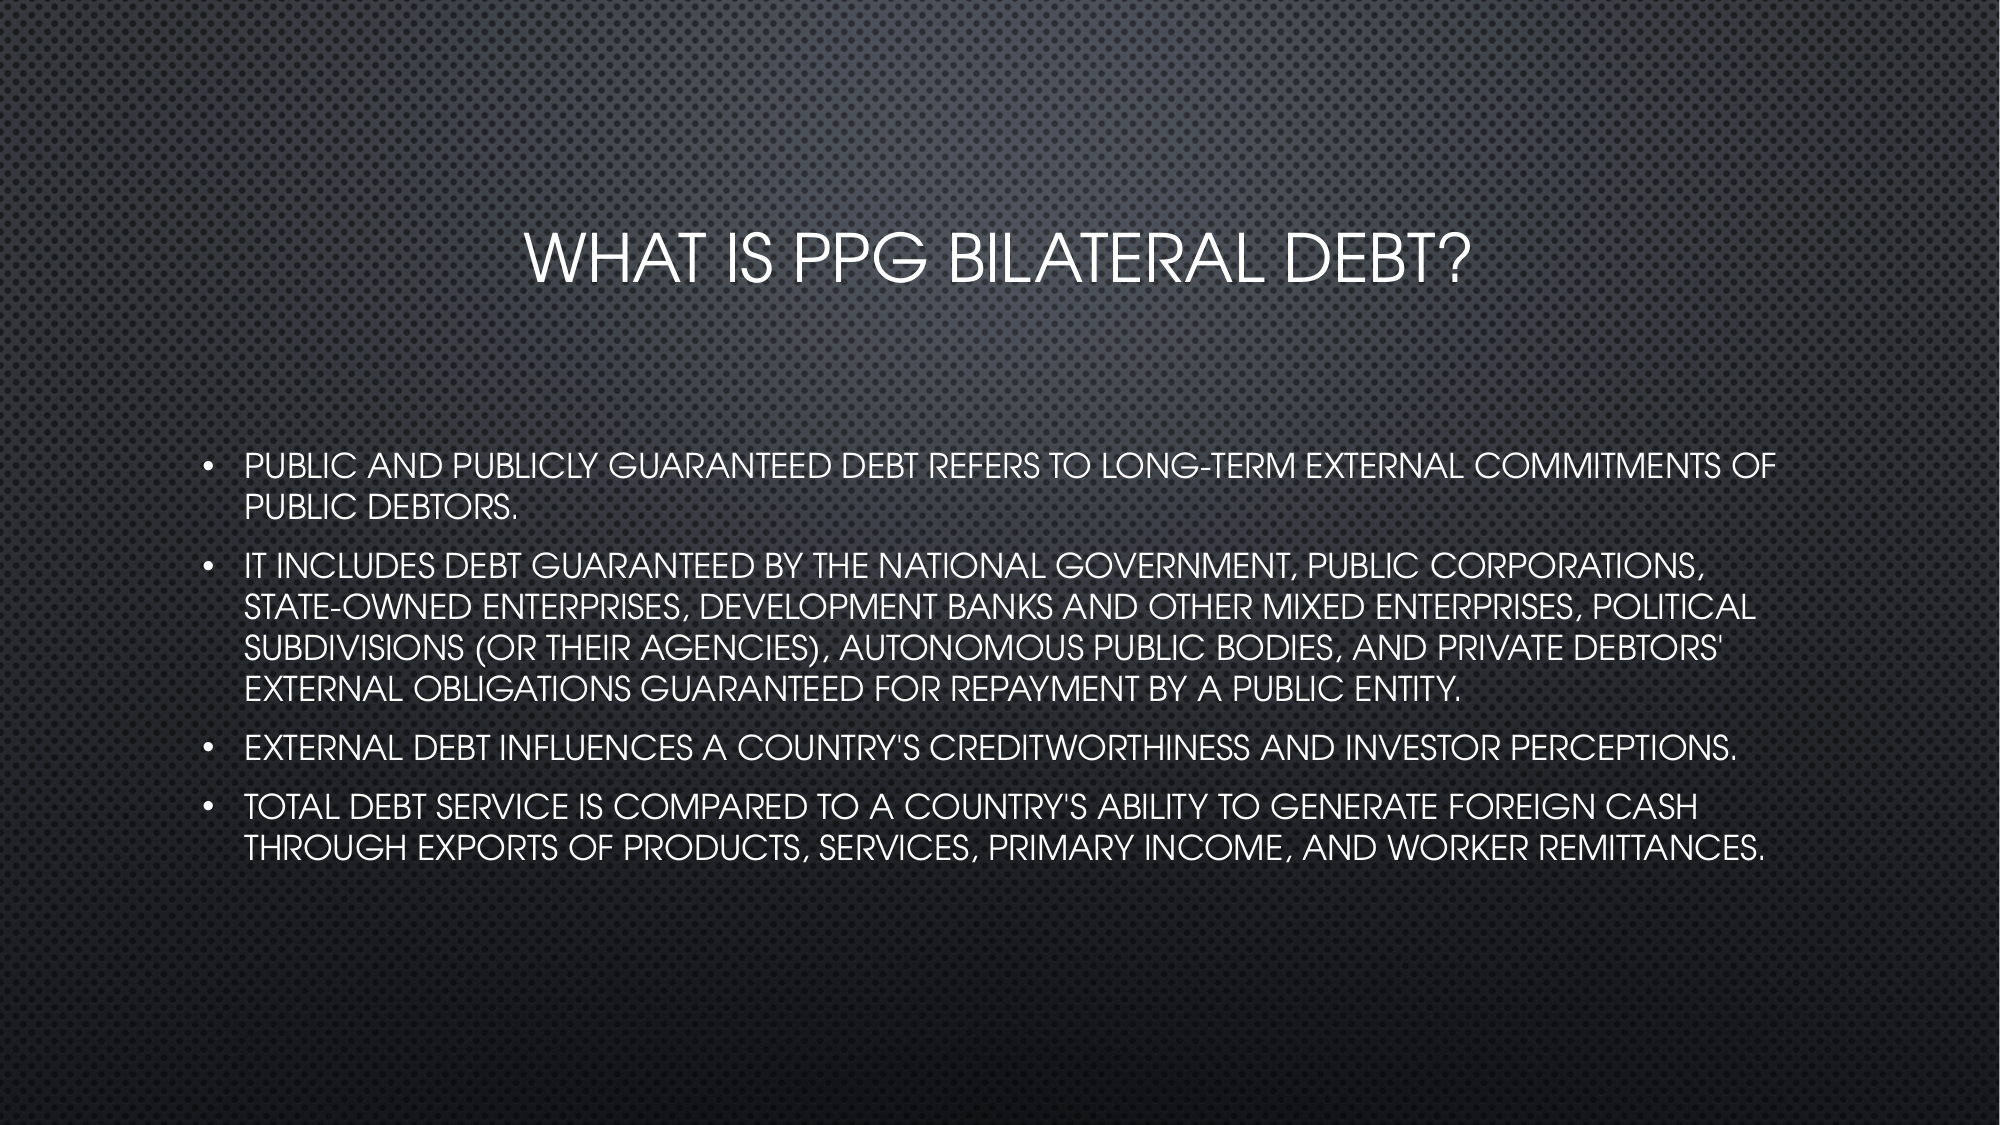

# What is PPG Bilateral Debt?
Public and publicly guaranteed debt refers to long-term external commitments of public debtors.
It includes debt guaranteed by the national government, public corporations, state-owned enterprises, development banks and other mixed enterprises, political subdivisions (or their agencies), autonomous public bodies, and private debtors' external obligations guaranteed for repayment by a public entity.
External debt influences a country's creditworthiness and investor perceptions.
Total debt service is compared to a country's ability to generate foreign cash through exports of products, services, primary income, and worker remittances.